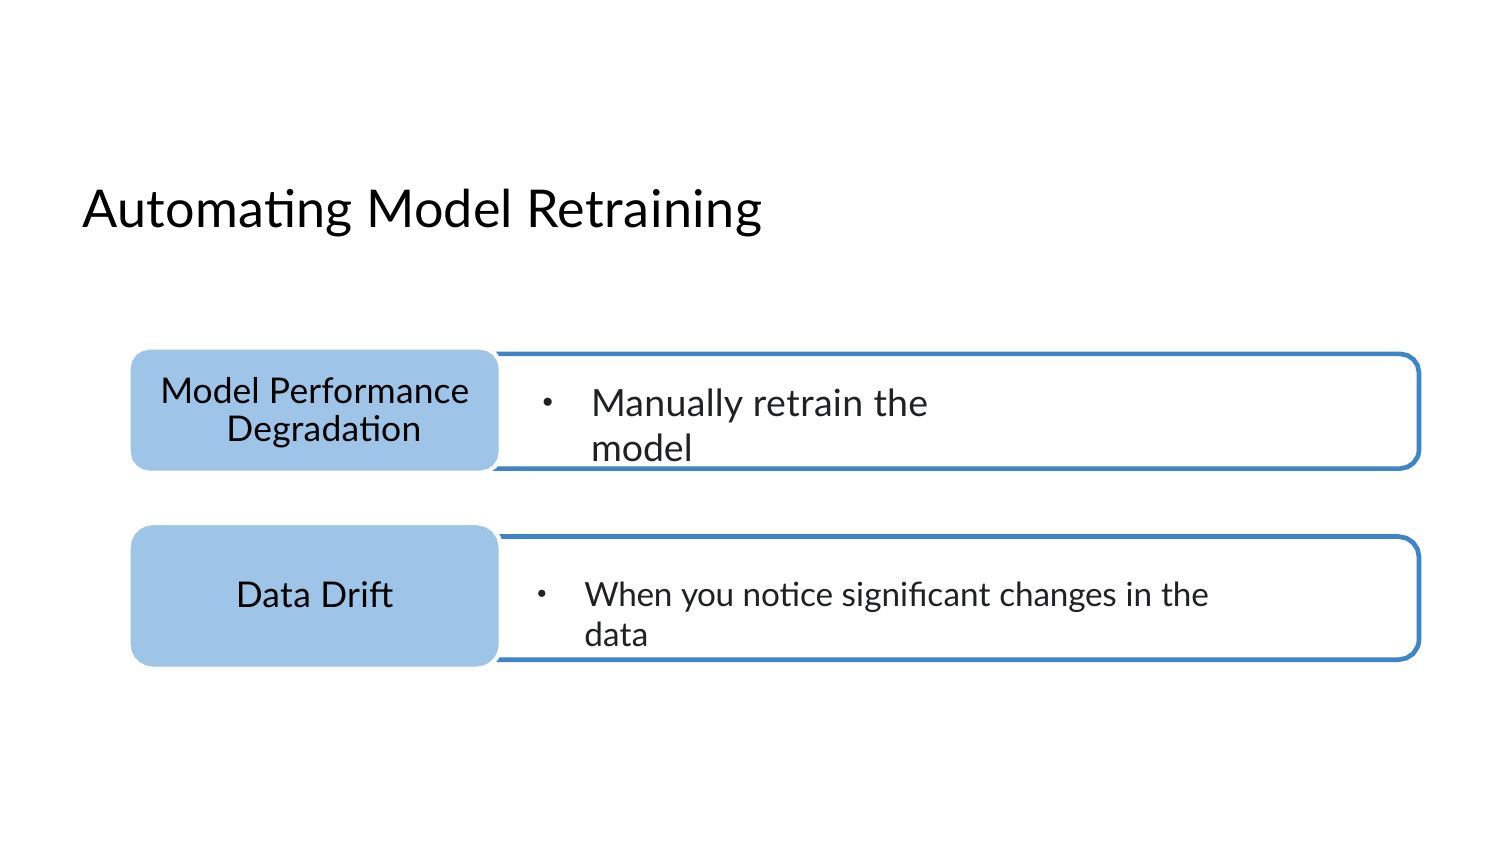

Automating Model Retraining

Model Performance  Degradation
Manually retrain the model

Data Drift
When you notice signiﬁcant changes in the data